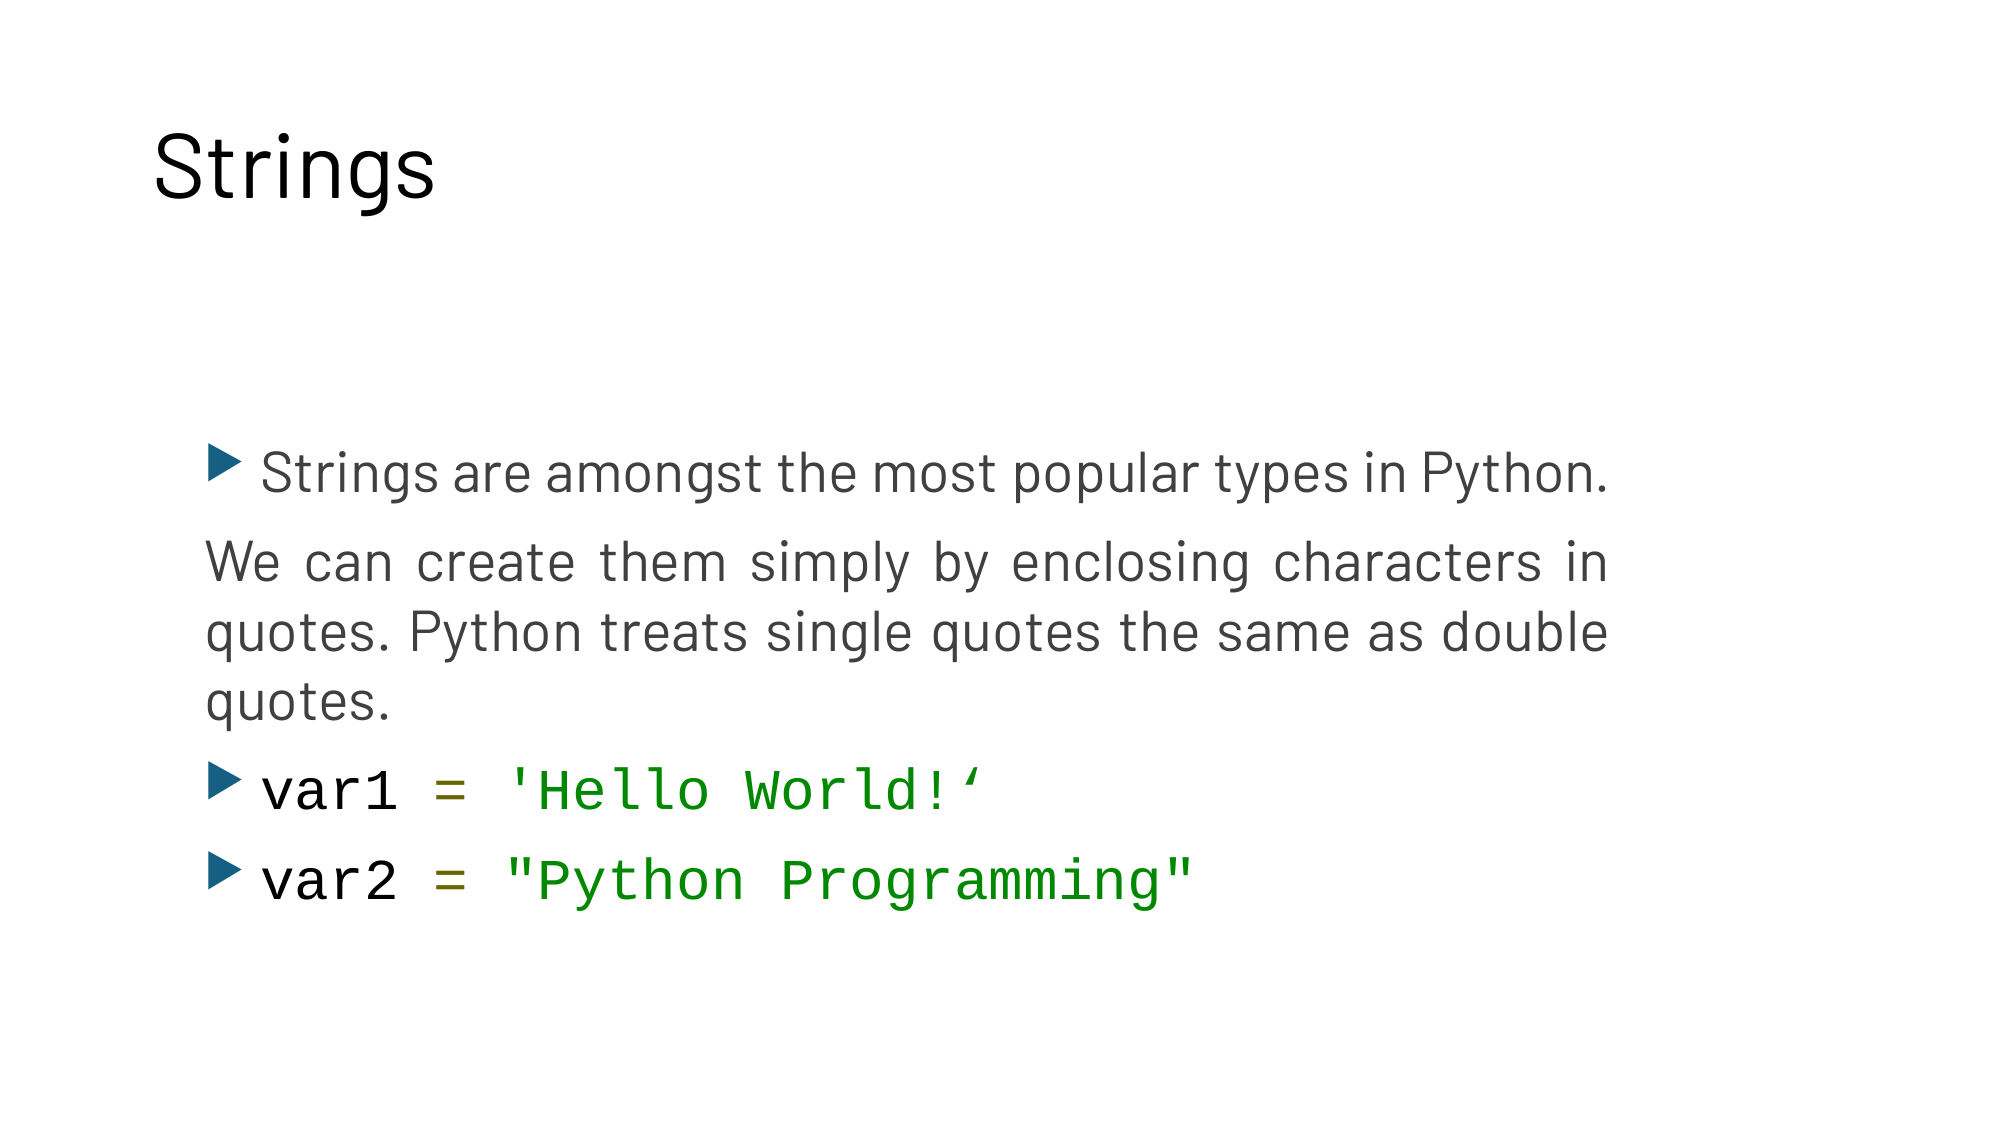

# Strings
Strings are amongst the most popular types in Python.
We can create them simply by enclosing characters in quotes. Python treats single quotes the same as double quotes.
var1 = 'Hello World!‘
var2 = "Python Programming"